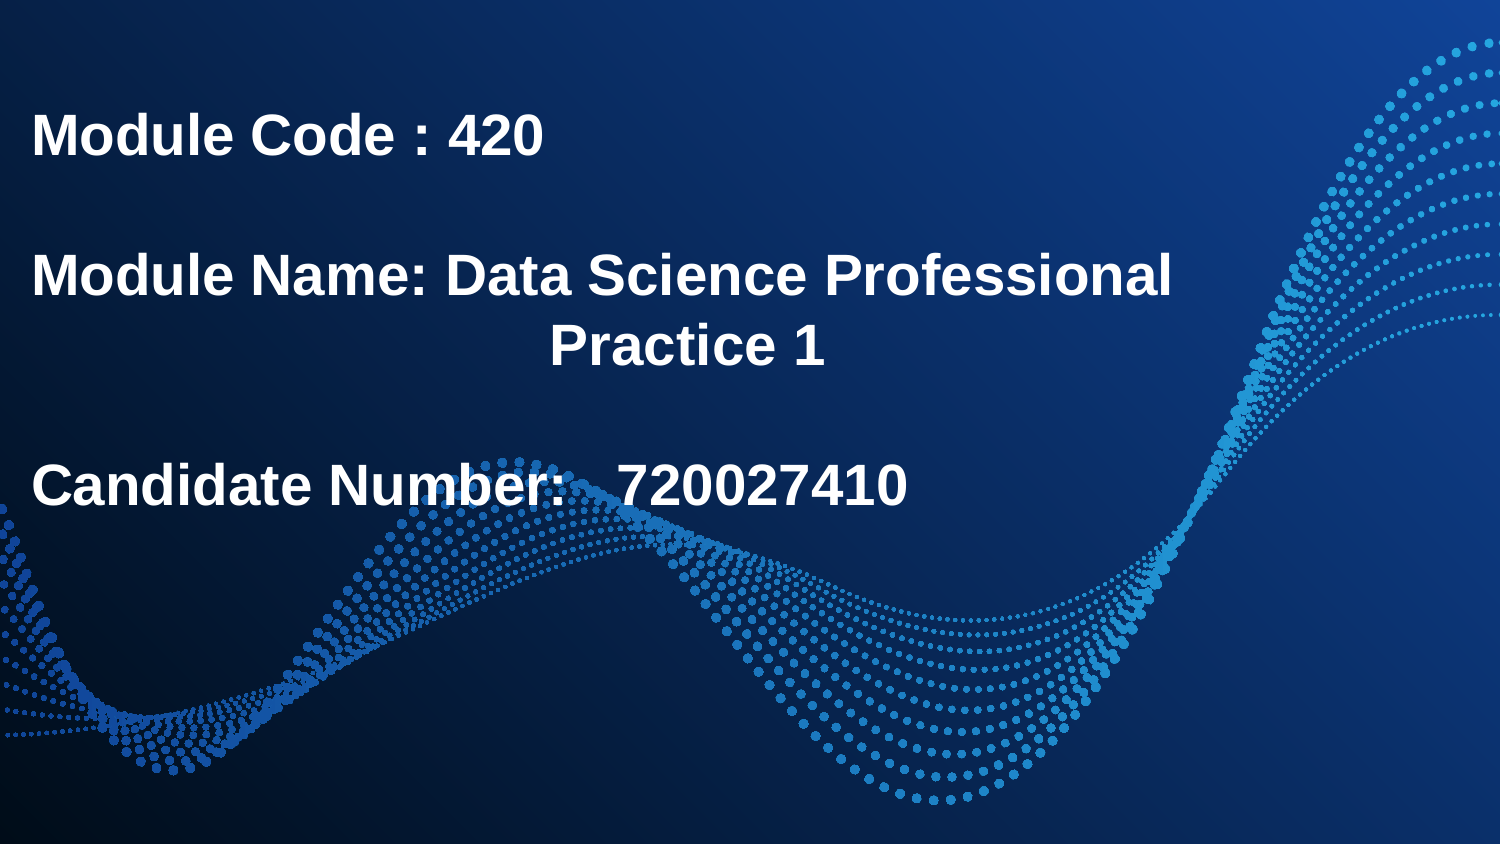

# Module Code : 420 Module Name: Data Science Professional Practice 1 Candidate Number:   720027410